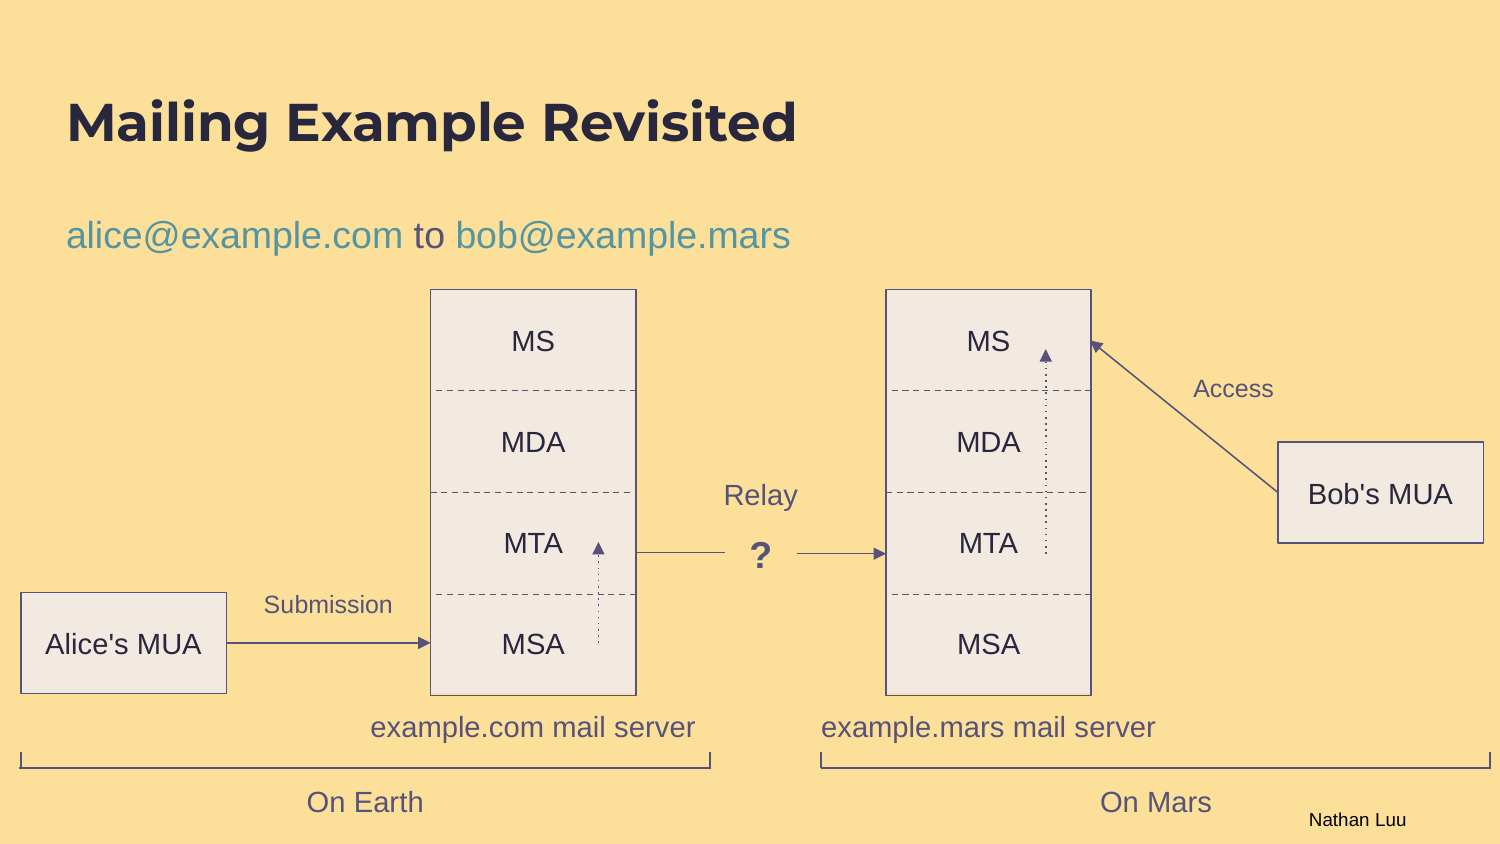

# Mailing Example Revisited
alice@example.com to bob@example.mars
MS

MS

Access
MDA
MDA
Bob's MUA
Relay
MTA
MTA
?
Submission
Alice's MUA
MSA
MSA
example.com mail server
example.mars mail server
On Earth

On Mars

Nathan Luu